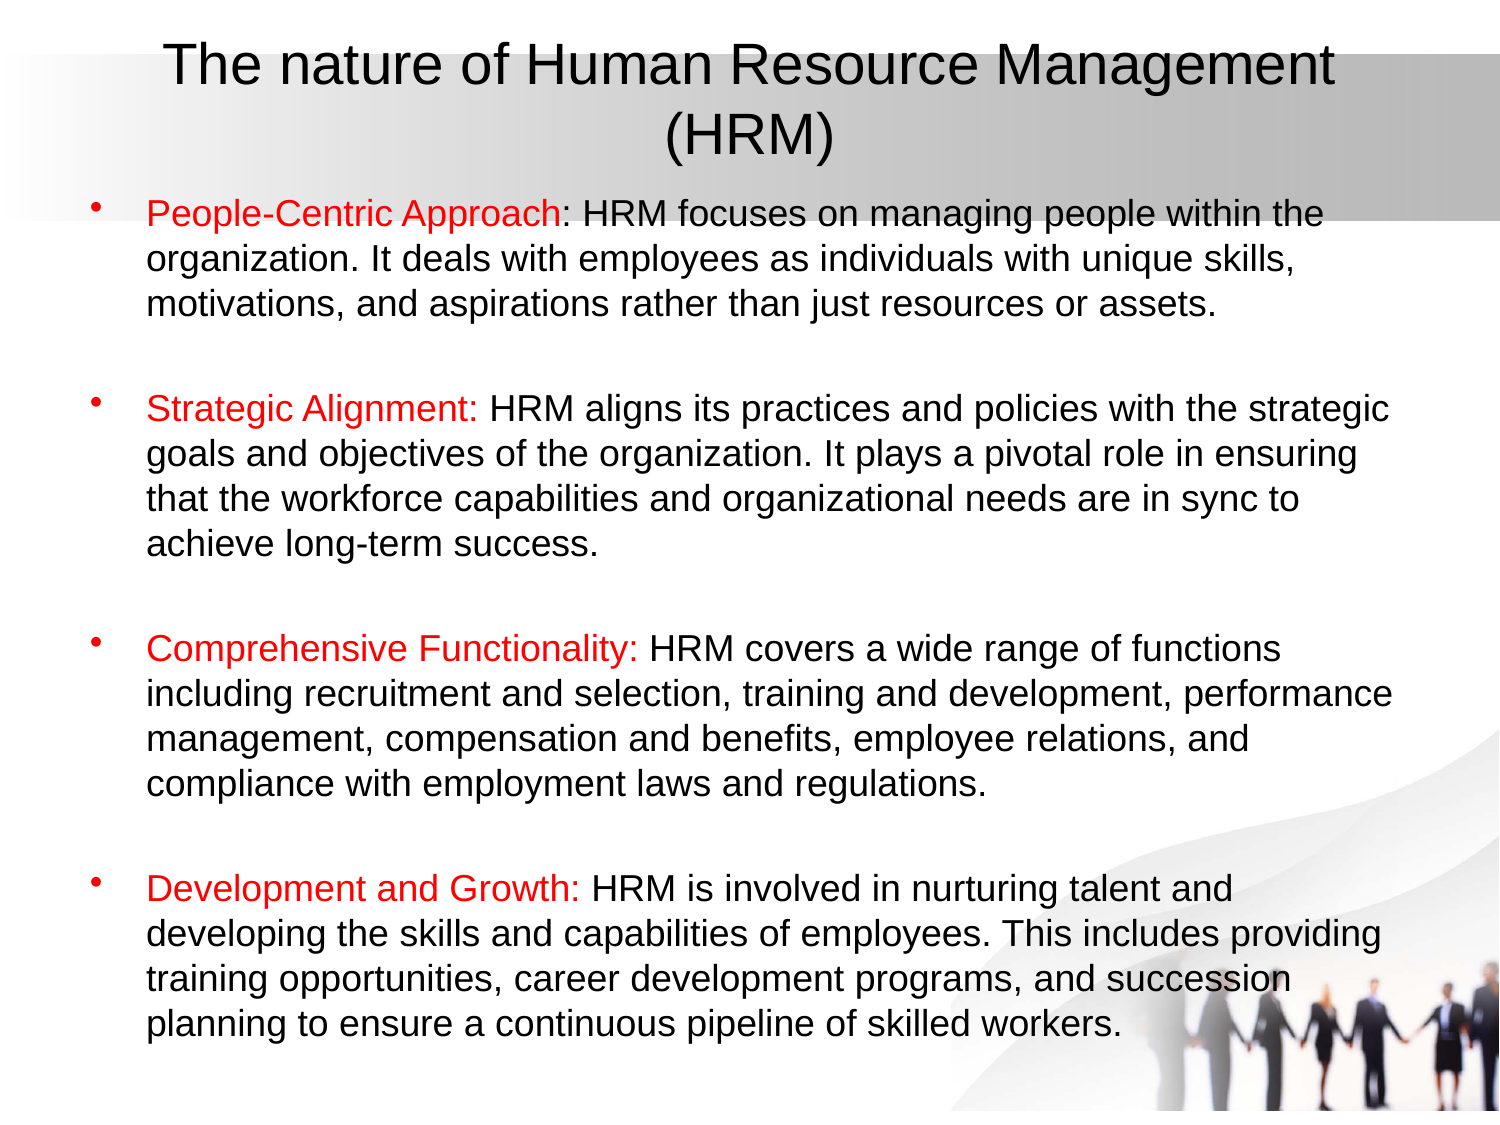

# The nature of Human Resource Management (HRM)
People-Centric Approach: HRM focuses on managing people within the organization. It deals with employees as individuals with unique skills, motivations, and aspirations rather than just resources or assets.

Strategic Alignment: HRM aligns its practices and policies with the strategic goals and objectives of the organization. It plays a pivotal role in ensuring that the workforce capabilities and organizational needs are in sync to achieve long-term success.

Comprehensive Functionality: HRM covers a wide range of functions including recruitment and selection, training and development, performance management, compensation and benefits, employee relations, and compliance with employment laws and regulations.

Development and Growth: HRM is involved in nurturing talent and developing the skills and capabilities of employees. This includes providing training opportunities, career development programs, and succession planning to ensure a continuous pipeline of skilled workers.